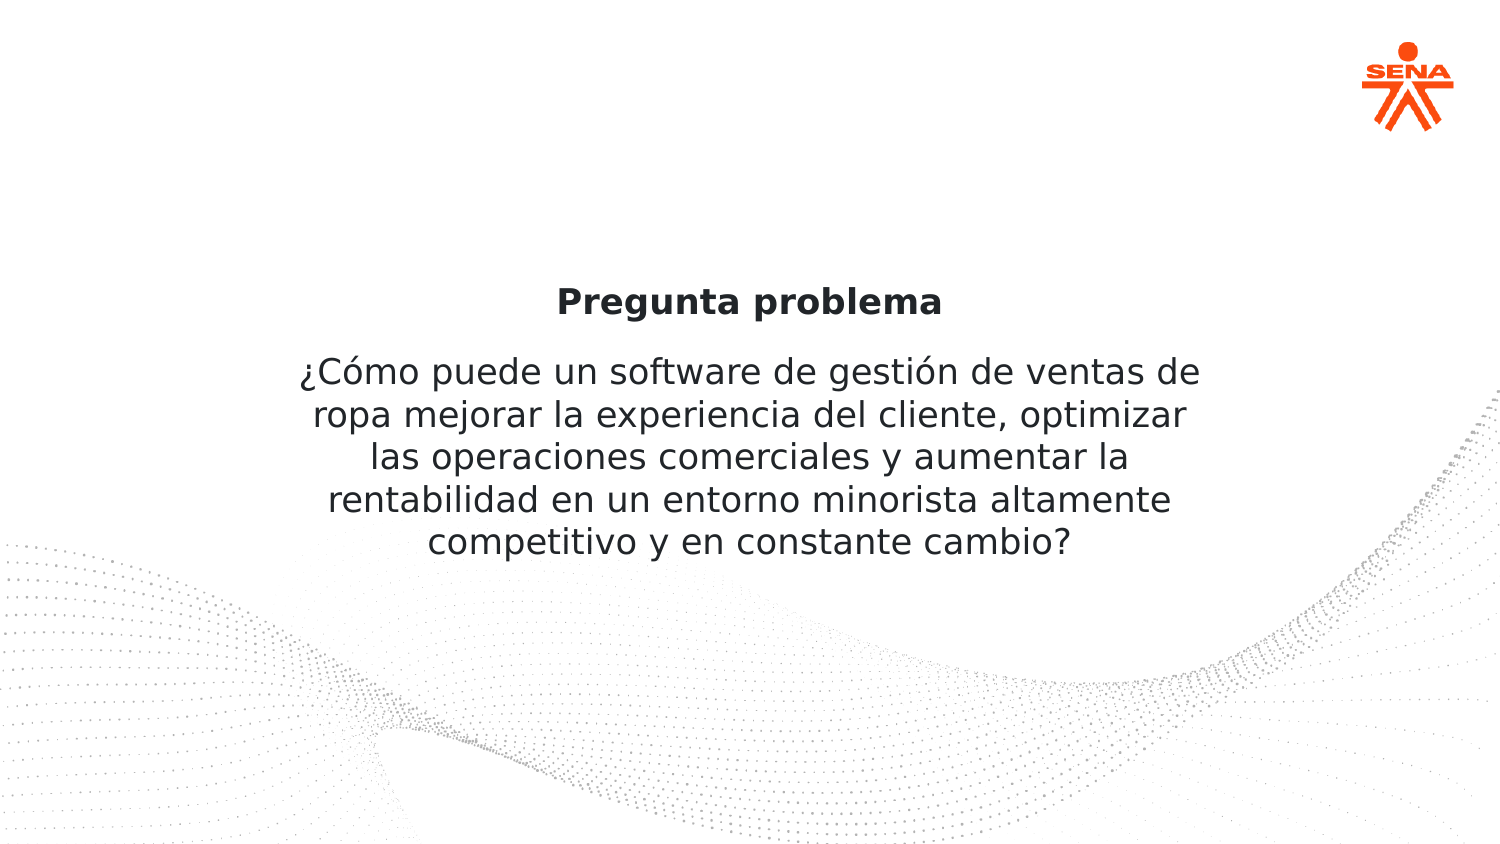

Pregunta problema

¿Cómo puede un software de gestión de ventas de ropa mejorar la experiencia del cliente, optimizar las operaciones comerciales y aumentar la rentabilidad en un entorno minorista altamente competitivo y en constante cambio?